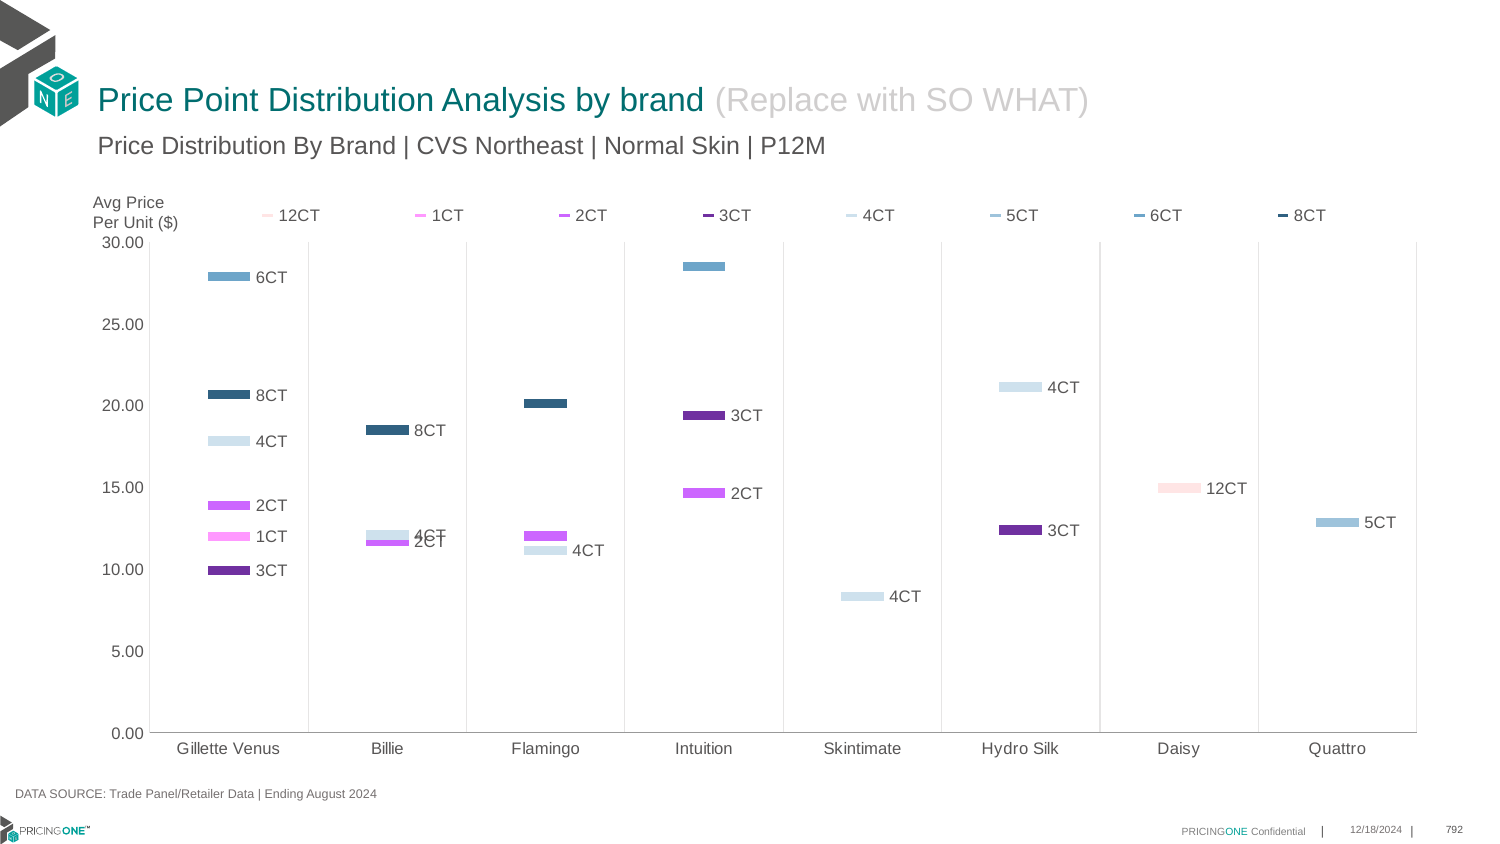

# Price Point Distribution Analysis by brand (Replace with SO WHAT)
Price Distribution By Brand | CVS Northeast | Normal Skin | P12M

### Chart

| Category | 12CT | 1CT | 2CT | 3CT | 4CT | 5CT | 6CT | 8CT |
|---|---|---|---|---|---|---|---|---|
| Gillette Venus | None | 11.997697723169386 | 13.892709490201698 | 9.924404180136833 | 17.83708302169035 | None | 27.870413062329476 | 20.654963728908662 |
| Billie | None | None | 11.70573138409508 | None | 12.075637182917262 | None | None | 18.499681427206117 |
| Flamingo | None | None | 12.02332170880558 | None | 11.149240267810608 | None | None | 20.12724065327491 |
| Intuition | None | None | 14.64503448522317 | 19.401649211508367 | None | None | 28.491303701501412 | None |
| Skintimate | None | None | None | None | 8.34470290188853 | None | None | None |
| Hydro Silk | None | None | None | 12.39853896103896 | 21.138837503651057 | None | None | None |
| Daisy | 14.963576580939515 | None | None | None | None | None | None | None |
| Quattro | None | None | None | None | None | 12.853373196412322 | None | None |
Avg Price
Per Unit ($)
DATA SOURCE: Trade Panel/Retailer Data | Ending August 2024
12/18/2024
792